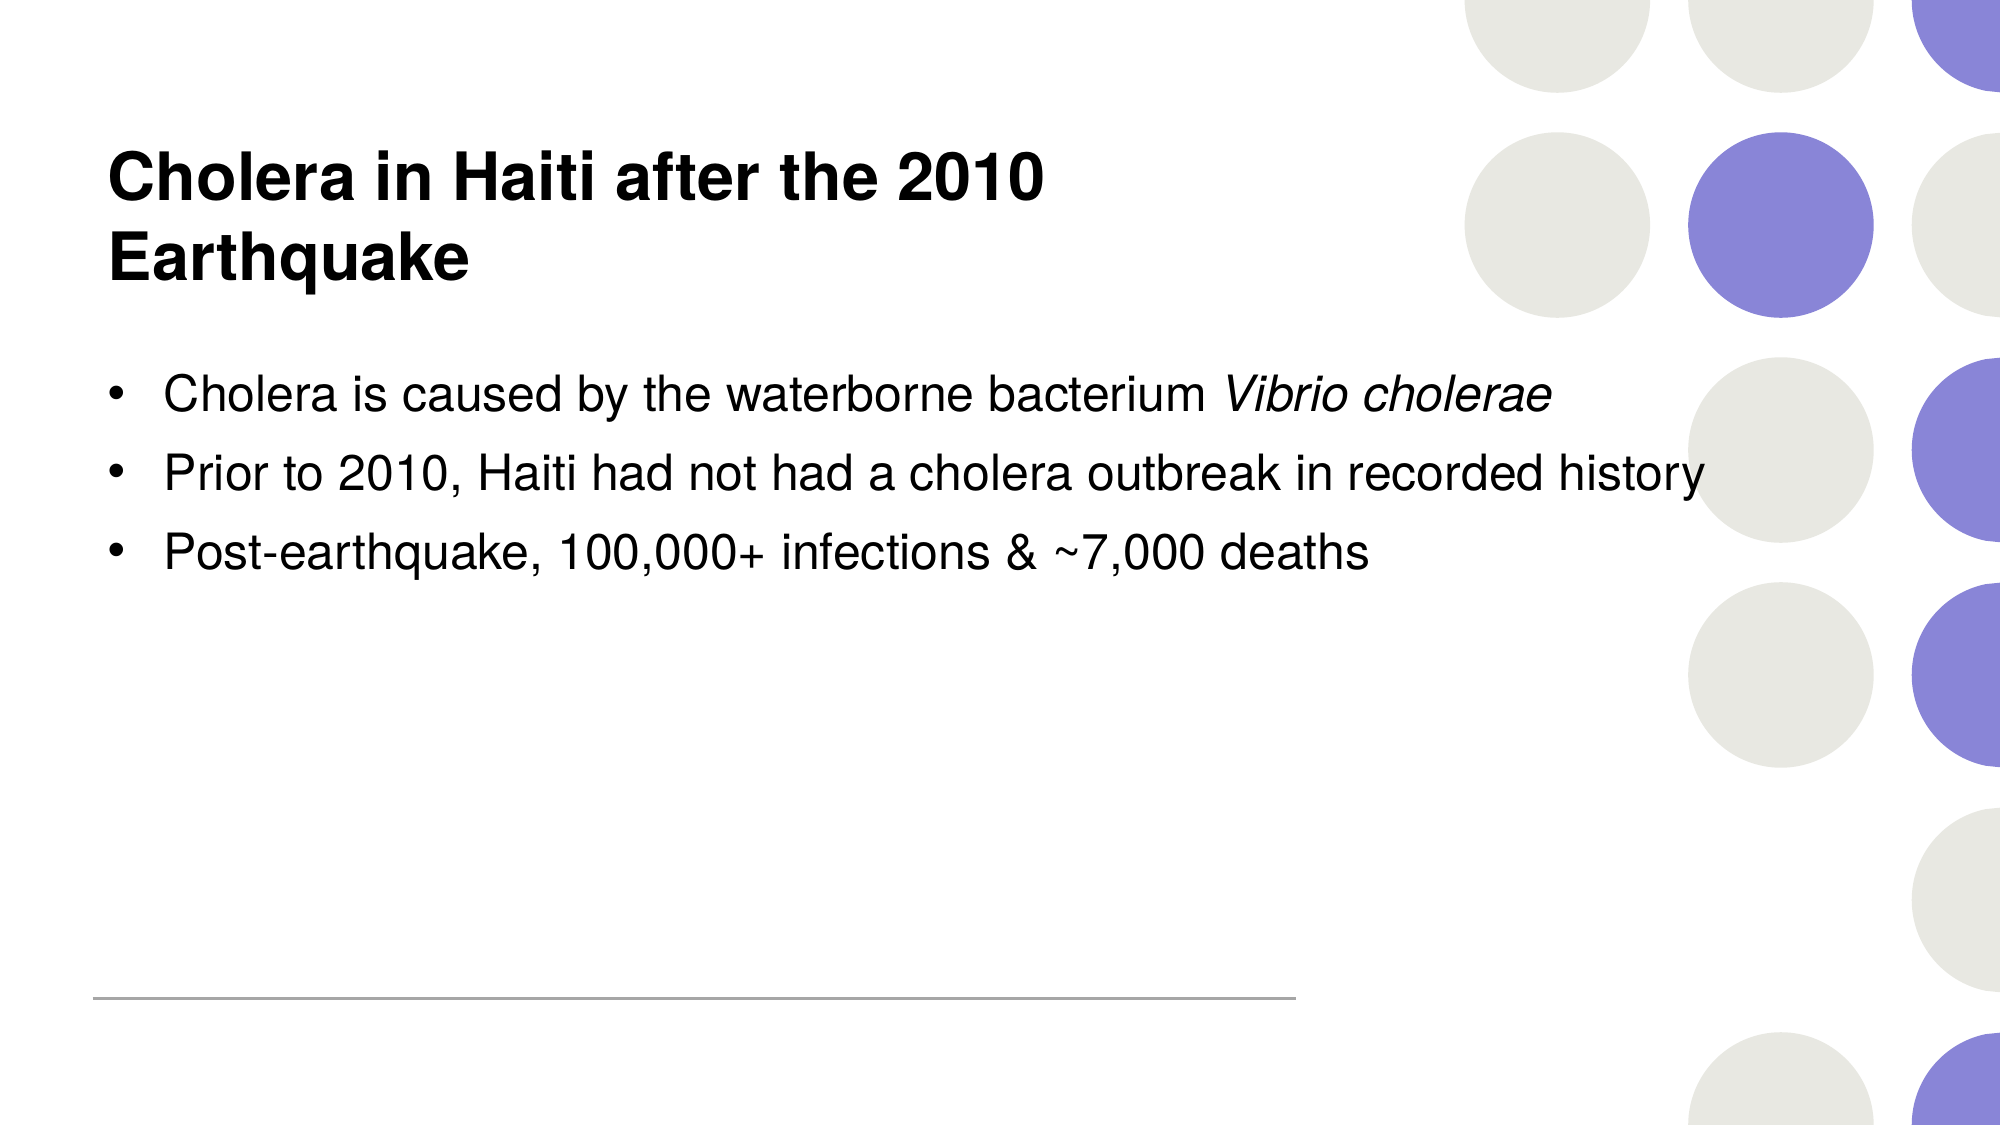

# Cholera in Haiti after the 2010 Earthquake
Cholera is caused by the waterborne bacterium Vibrio cholerae
Prior to 2010, Haiti had not had a cholera outbreak in recorded history
Post-earthquake, 100,000+ infections & ~7,000 deaths